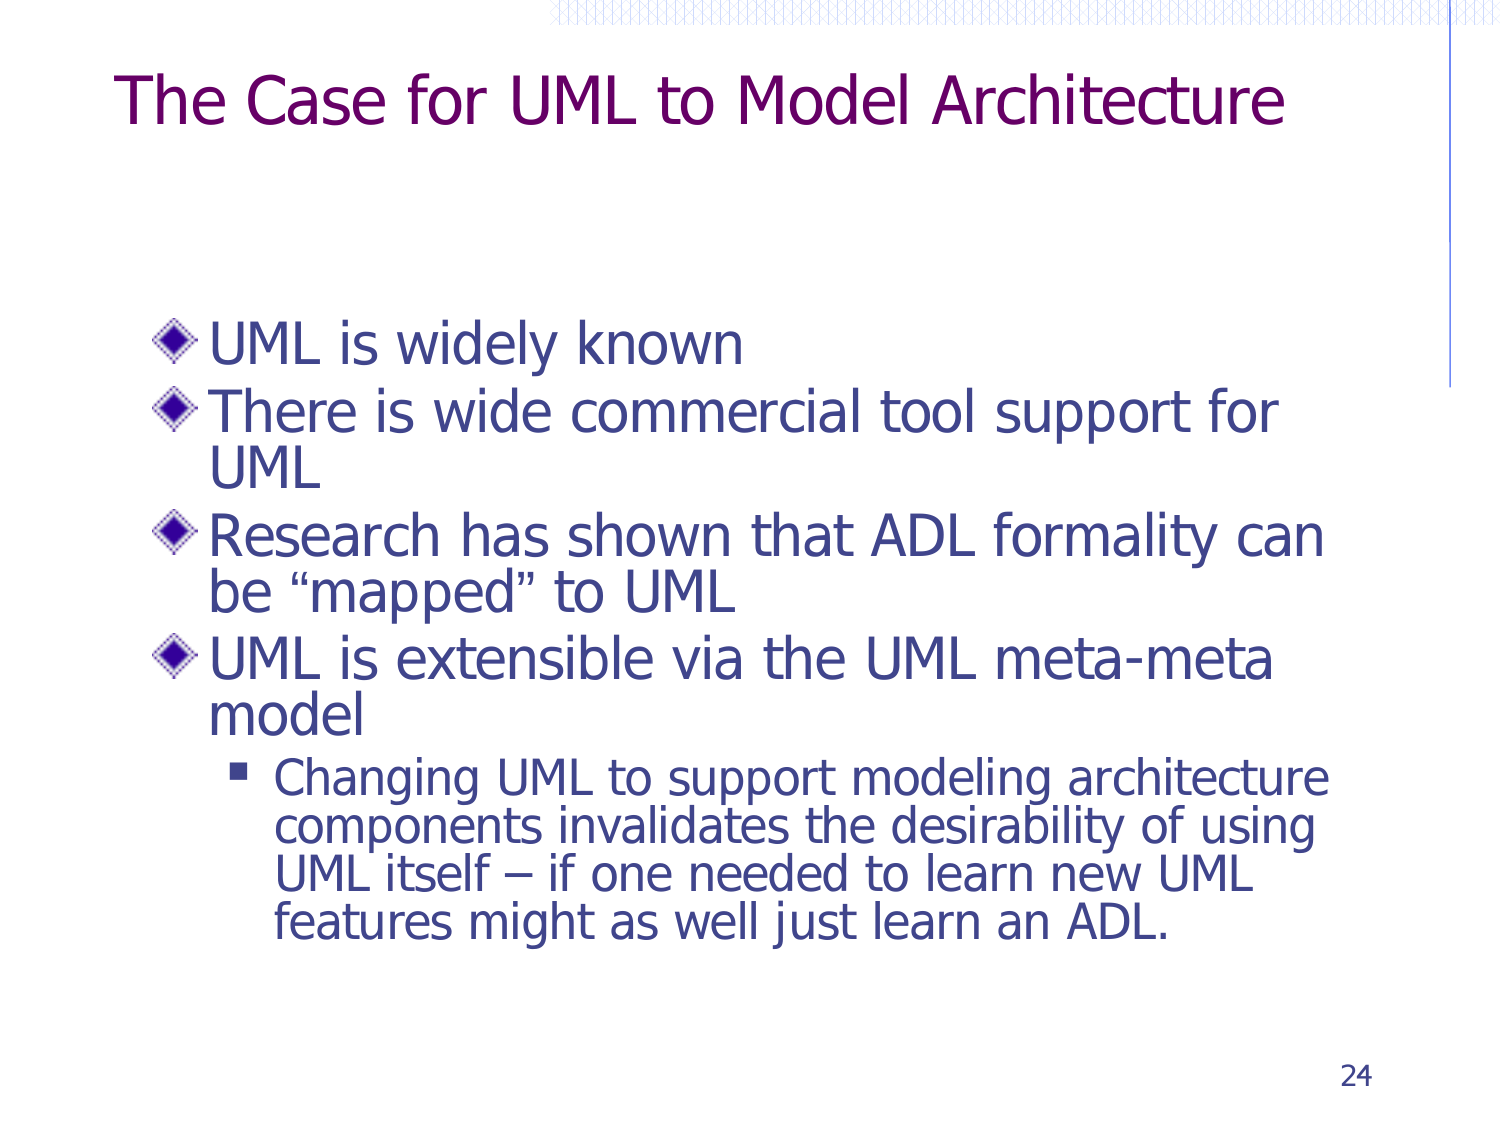

# The Case for UML to Model Architecture
UML is widely known
There is wide commercial tool support for UML
Research has shown that ADL formality can be “mapped” to UML
UML is extensible via the UML meta-meta model
Changing UML to support modeling architecture components invalidates the desirability of using UML itself – if one needed to learn new UML features might as well just learn an ADL.
24